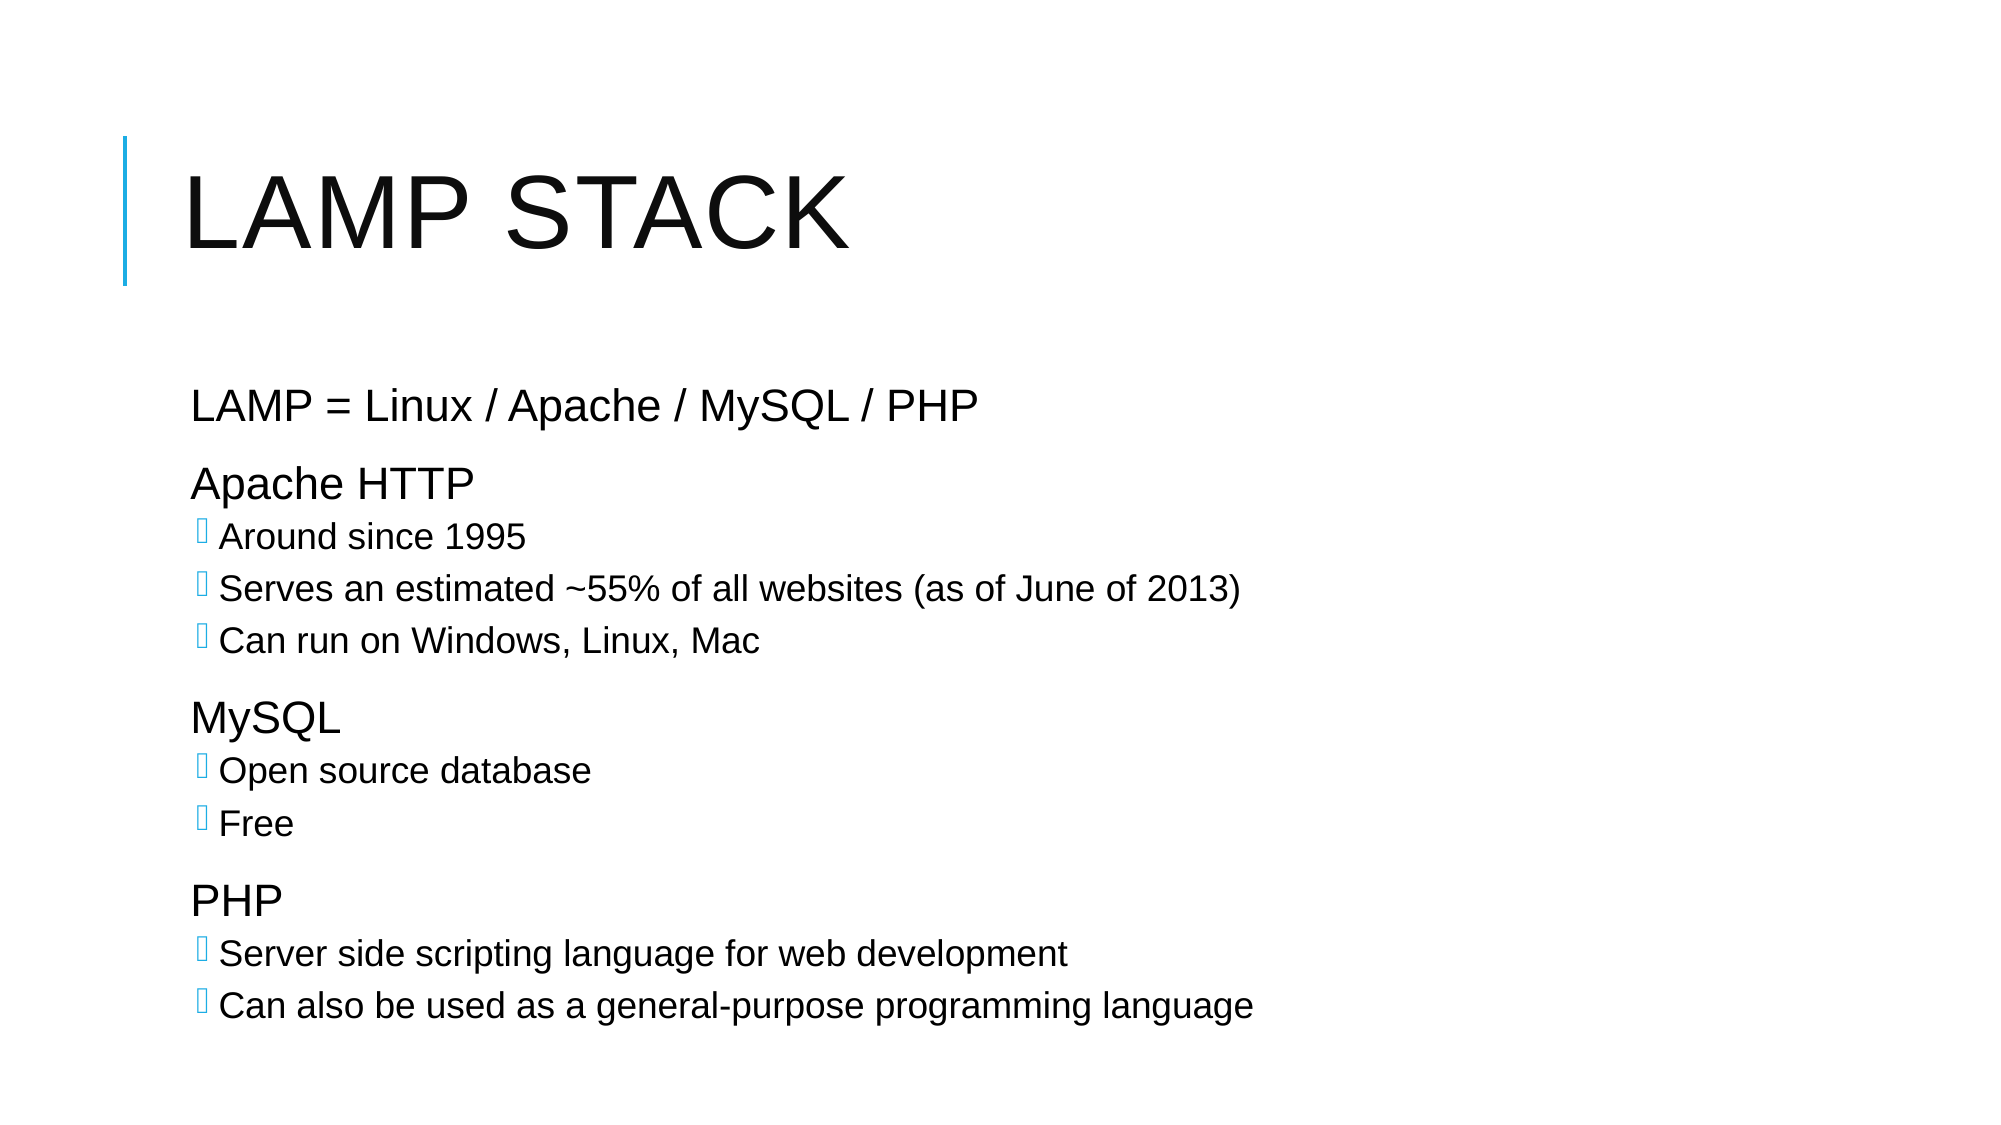

# LAMP Stack
LAMP = Linux / Apache / MySQL / PHP
Apache HTTP
Around since 1995
Serves an estimated ~55% of all websites (as of June of 2013)
Can run on Windows, Linux, Mac
MySQL
Open source database
Free
PHP
Server side scripting language for web development
Can also be used as a general-purpose programming language